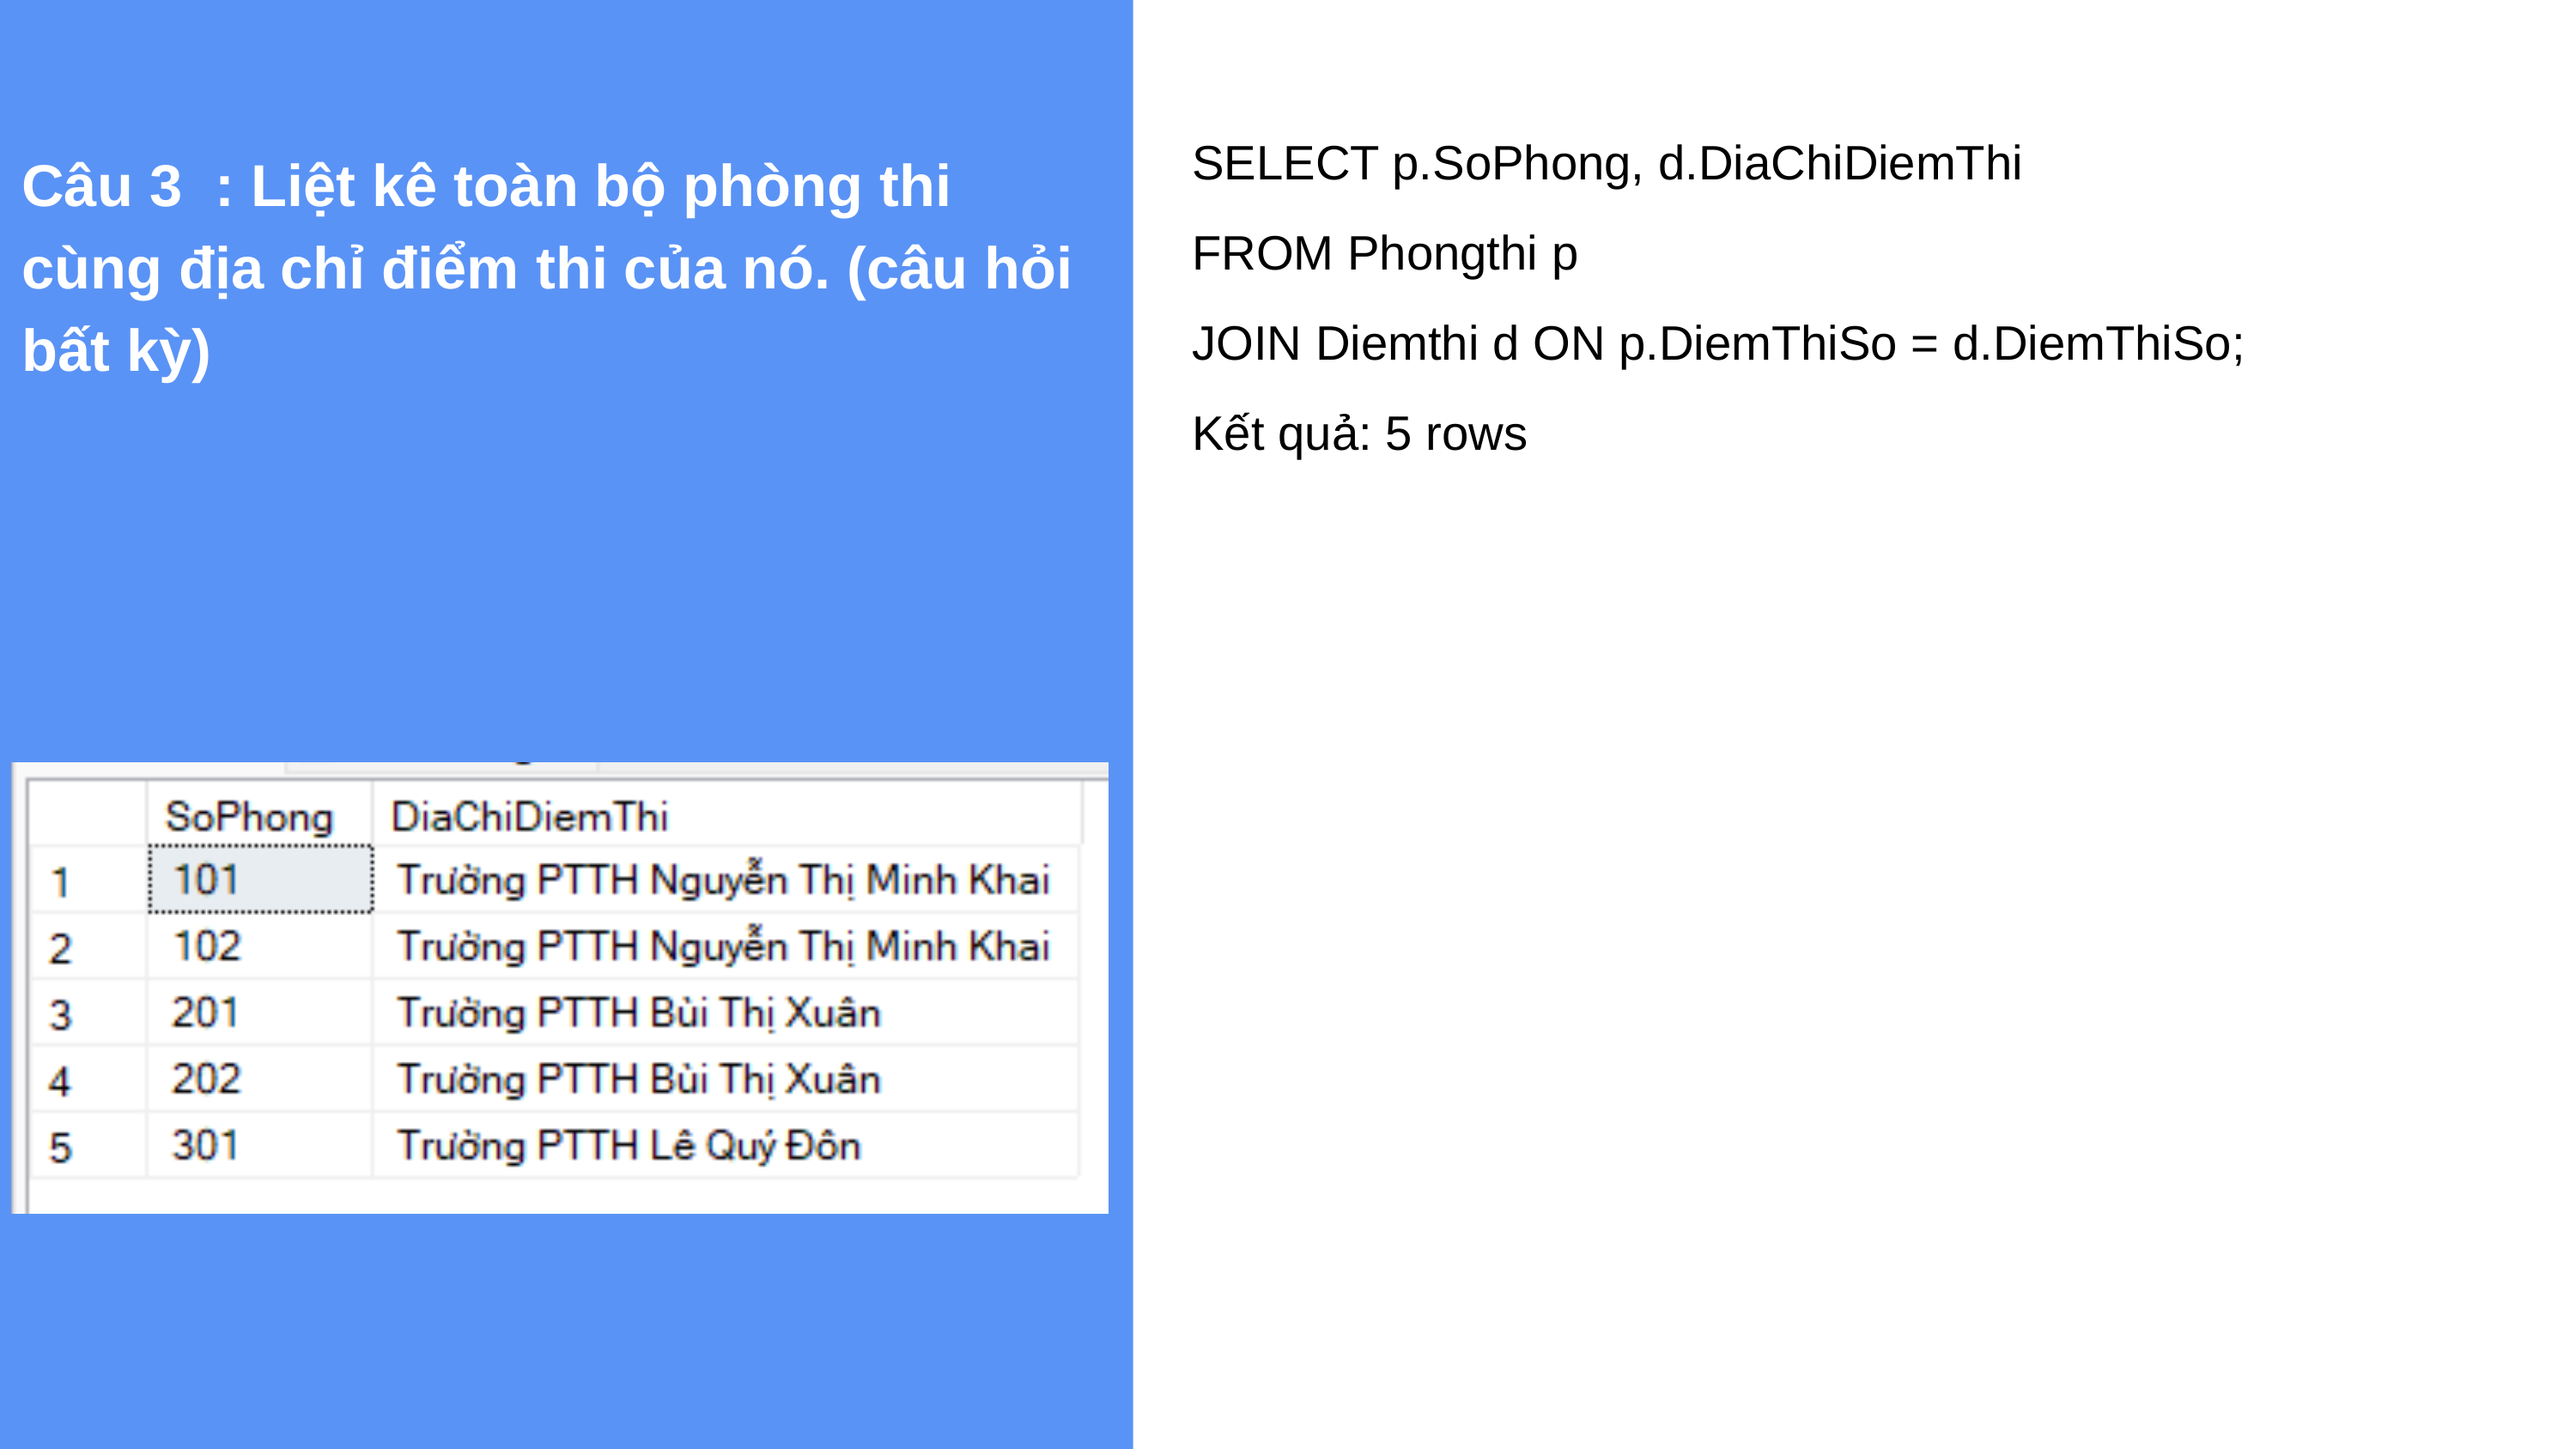

SELECT p.SoPhong, d.DiaChiDiemThi
FROM Phongthi p
JOIN Diemthi d ON p.DiemThiSo = d.DiemThiSo;
Kết quả: 5 rows

Câu 3  : Liệt kê toàn bộ phòng thi cùng địa chỉ điểm thi của nó. (câu hỏi bất kỳ)